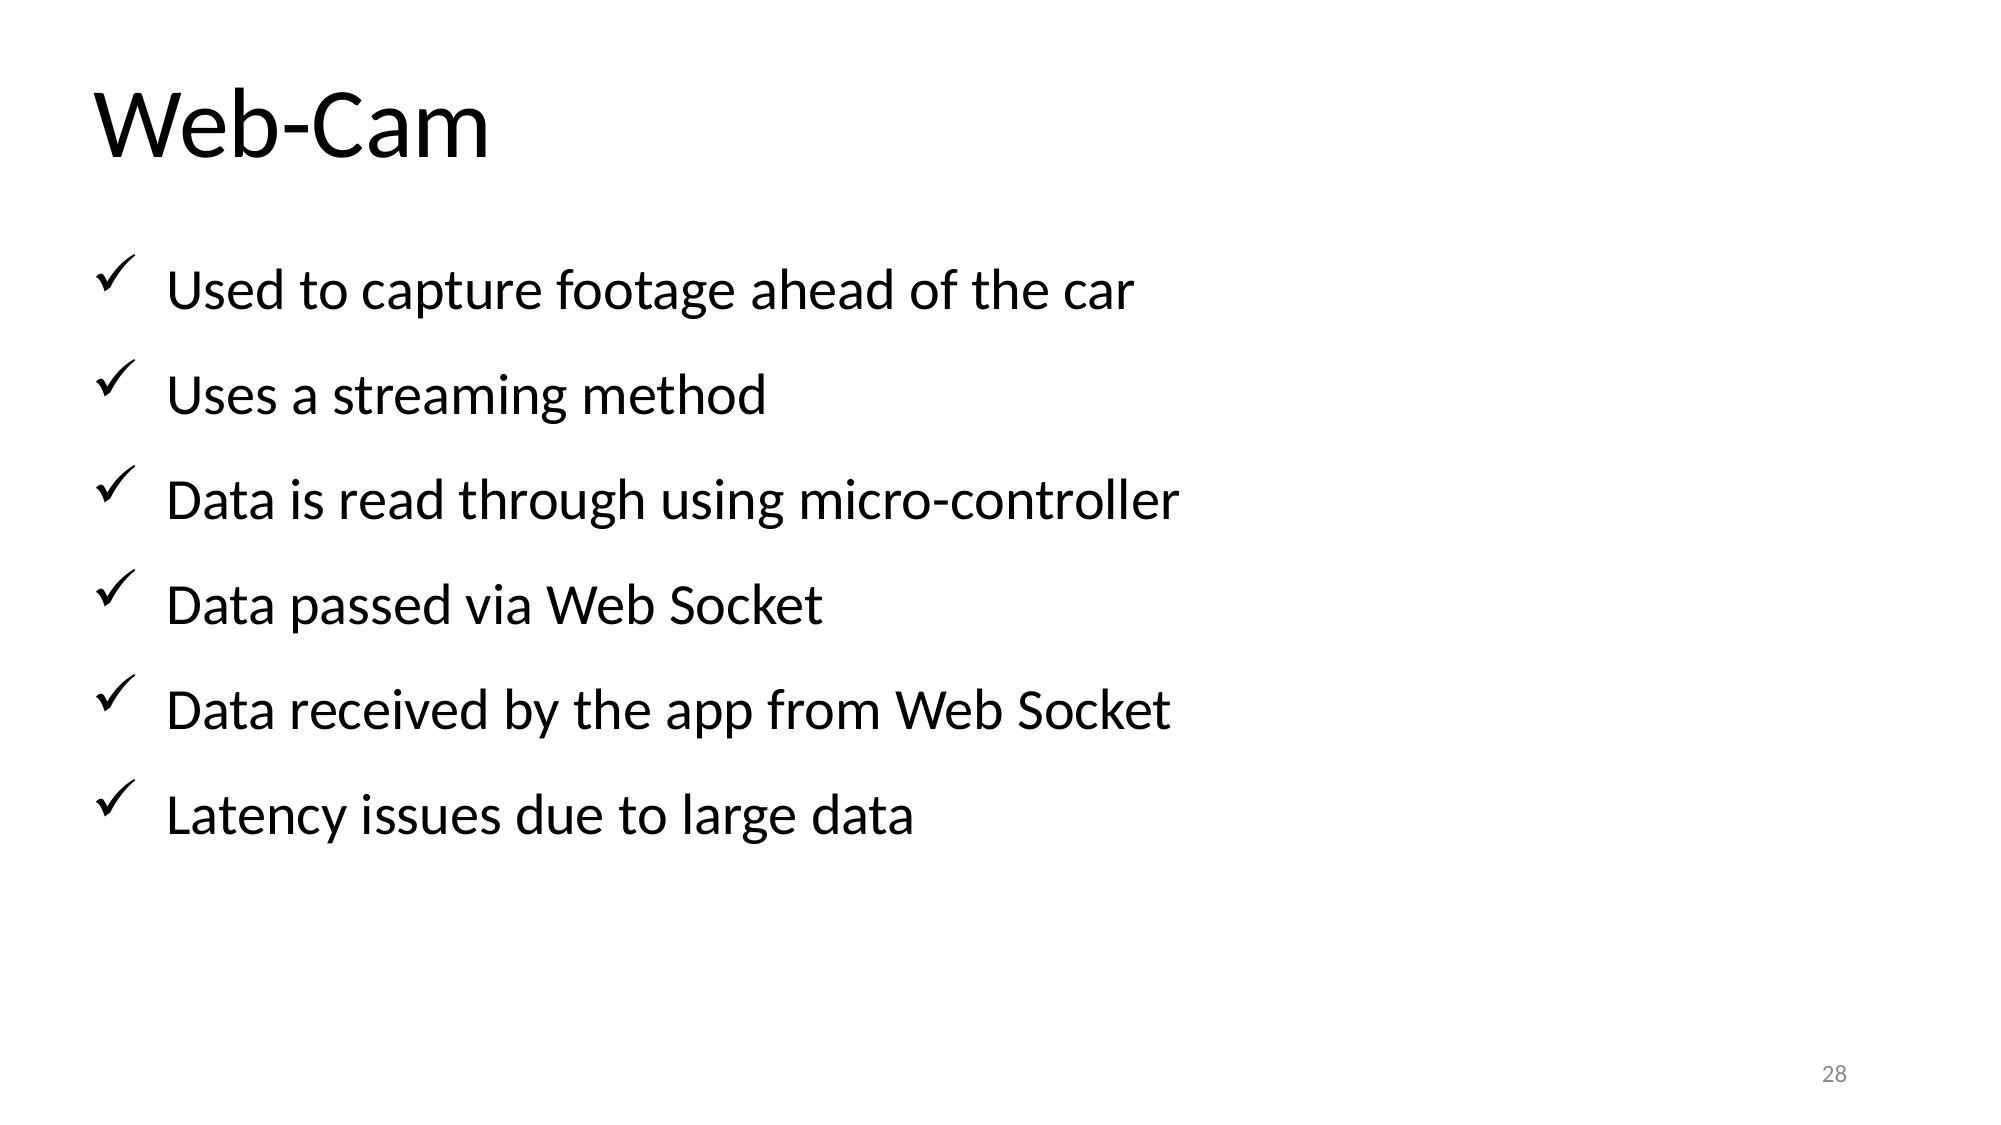

Web-Cam
Used to capture footage ahead of the car
Uses a streaming method
Data is read through using micro-controller
Data passed via Web Socket
Data received by the app from Web Socket
Latency issues due to large data
28